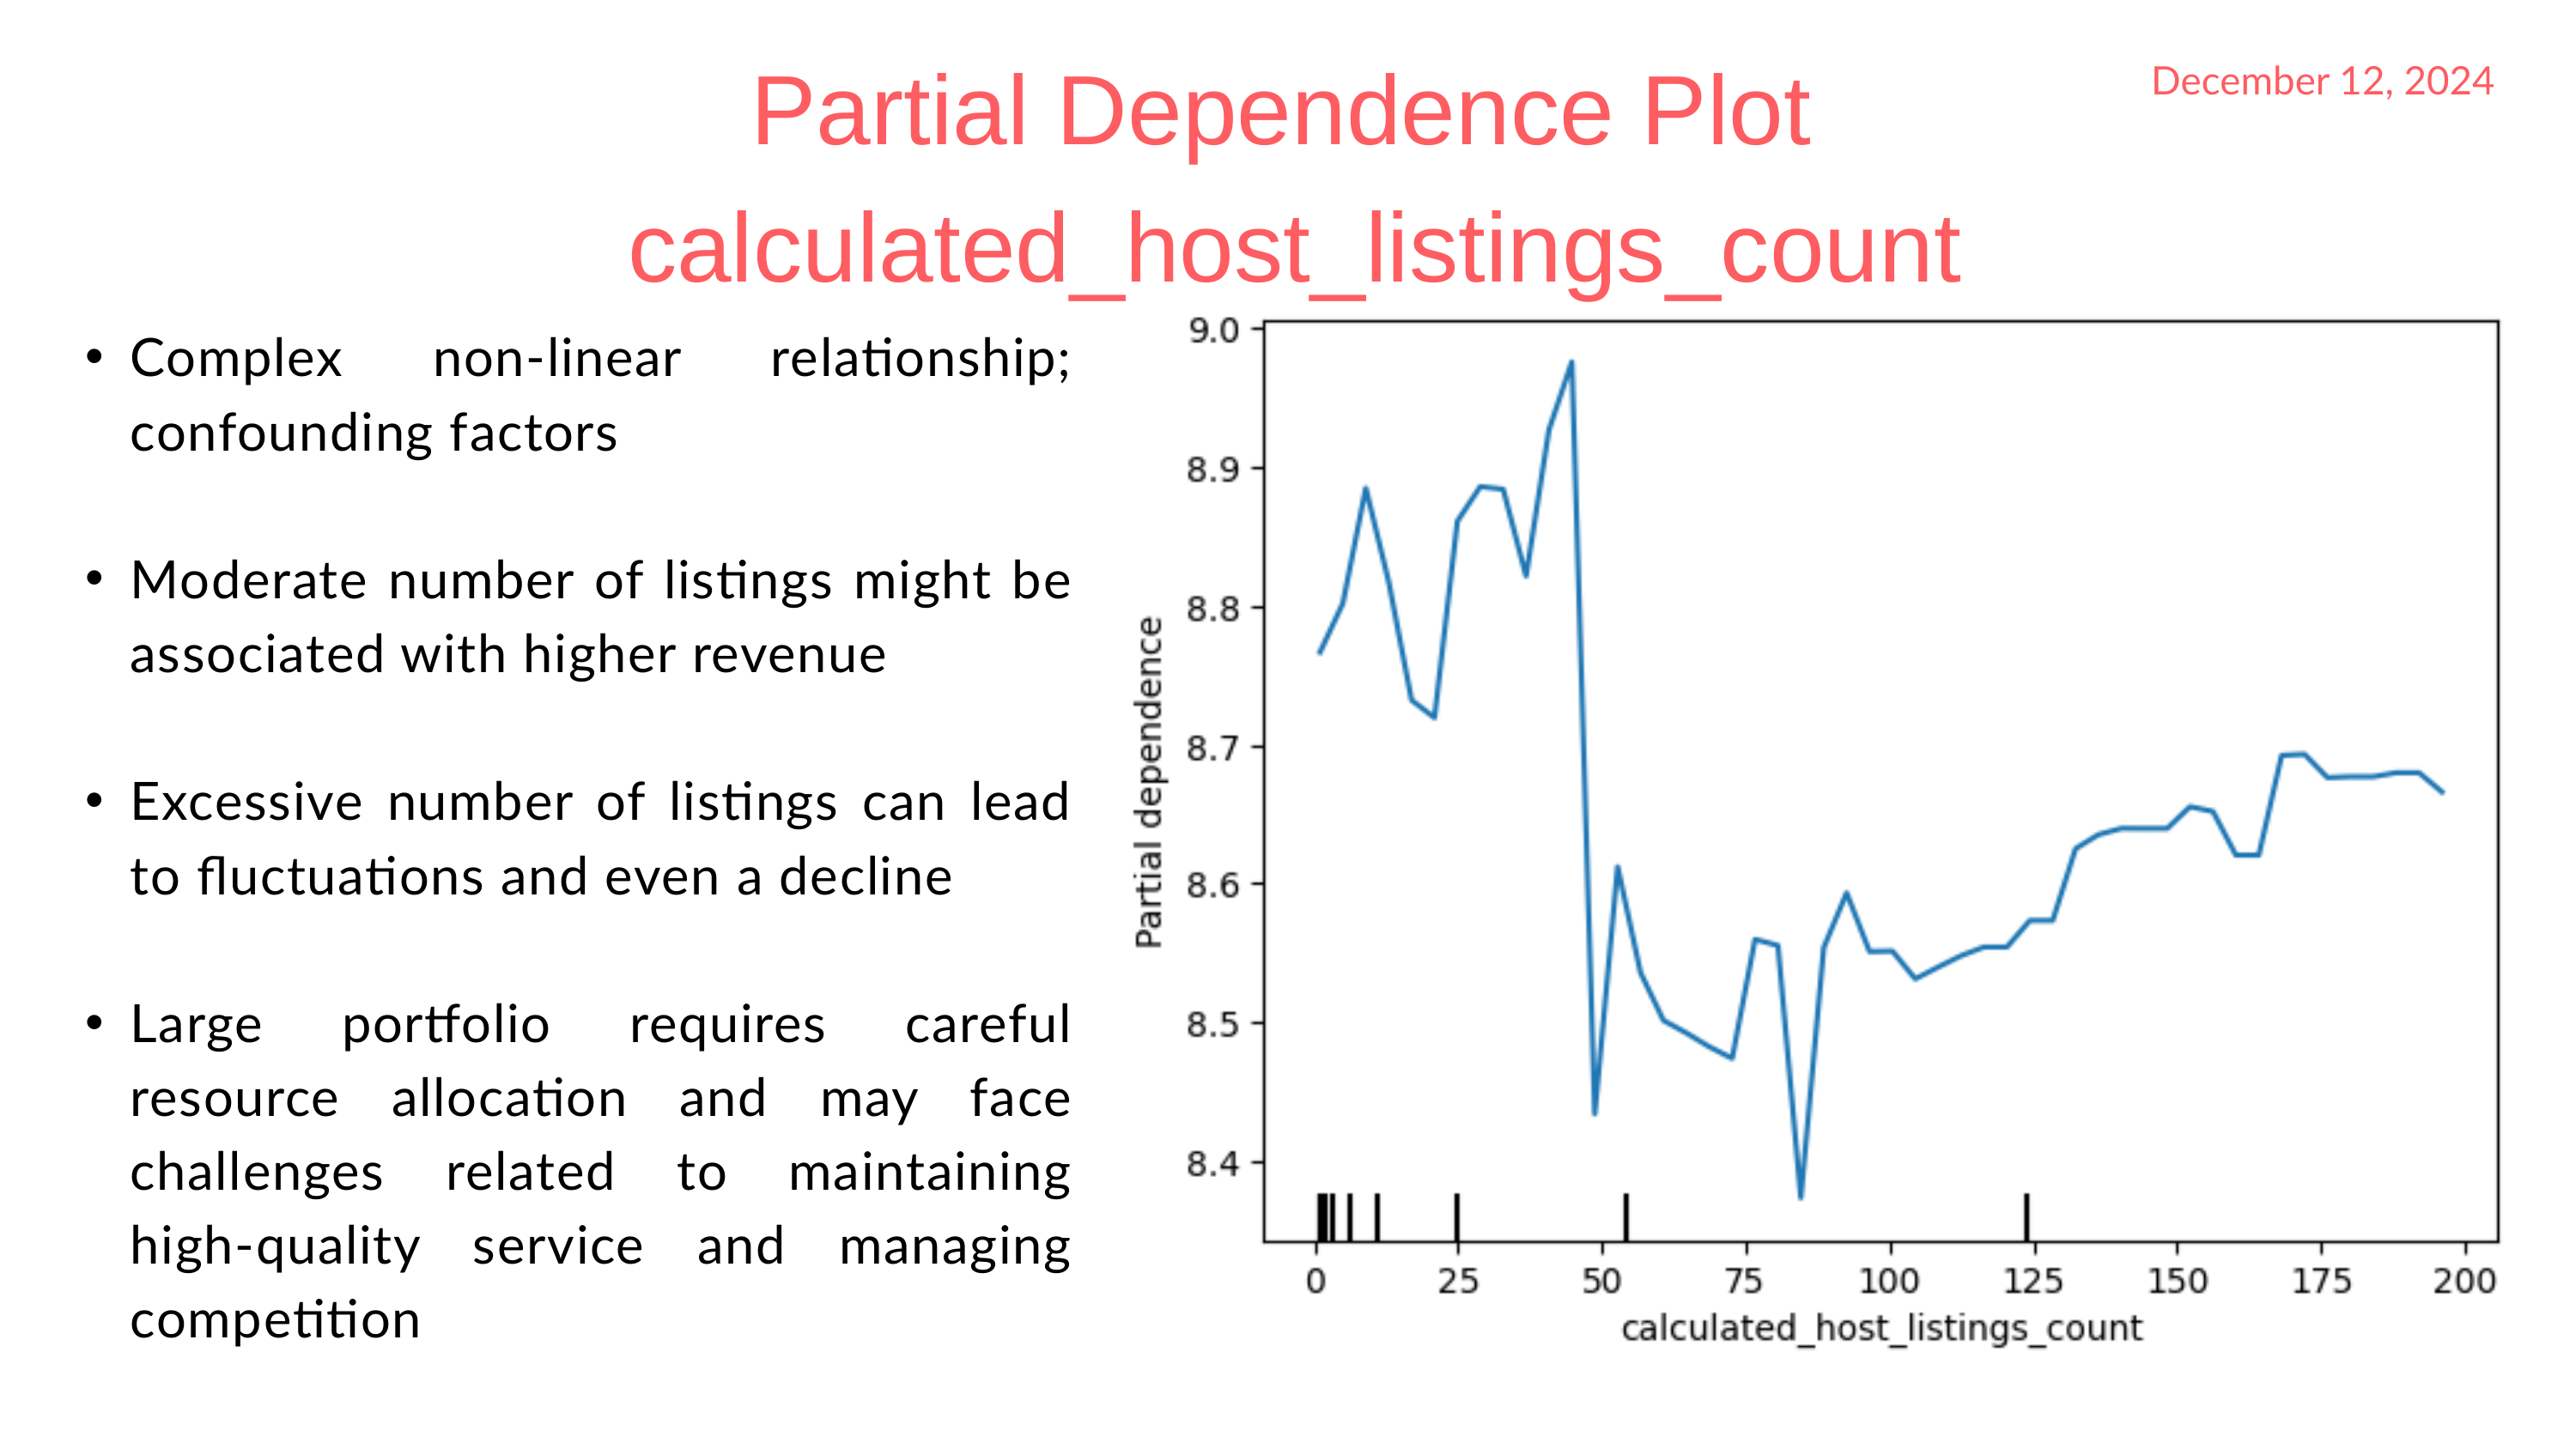

Partial Dependence Plot
calculated_host_listings_count
December 12, 2024

Complex non-linear relationship; confounding factors

Moderate number of listings might be associated with higher revenue

Excessive number of listings can lead to fluctuations and even a decline

Large portfolio requires careful resource allocation and may face challenges related to maintaining high-quality service and managing competition